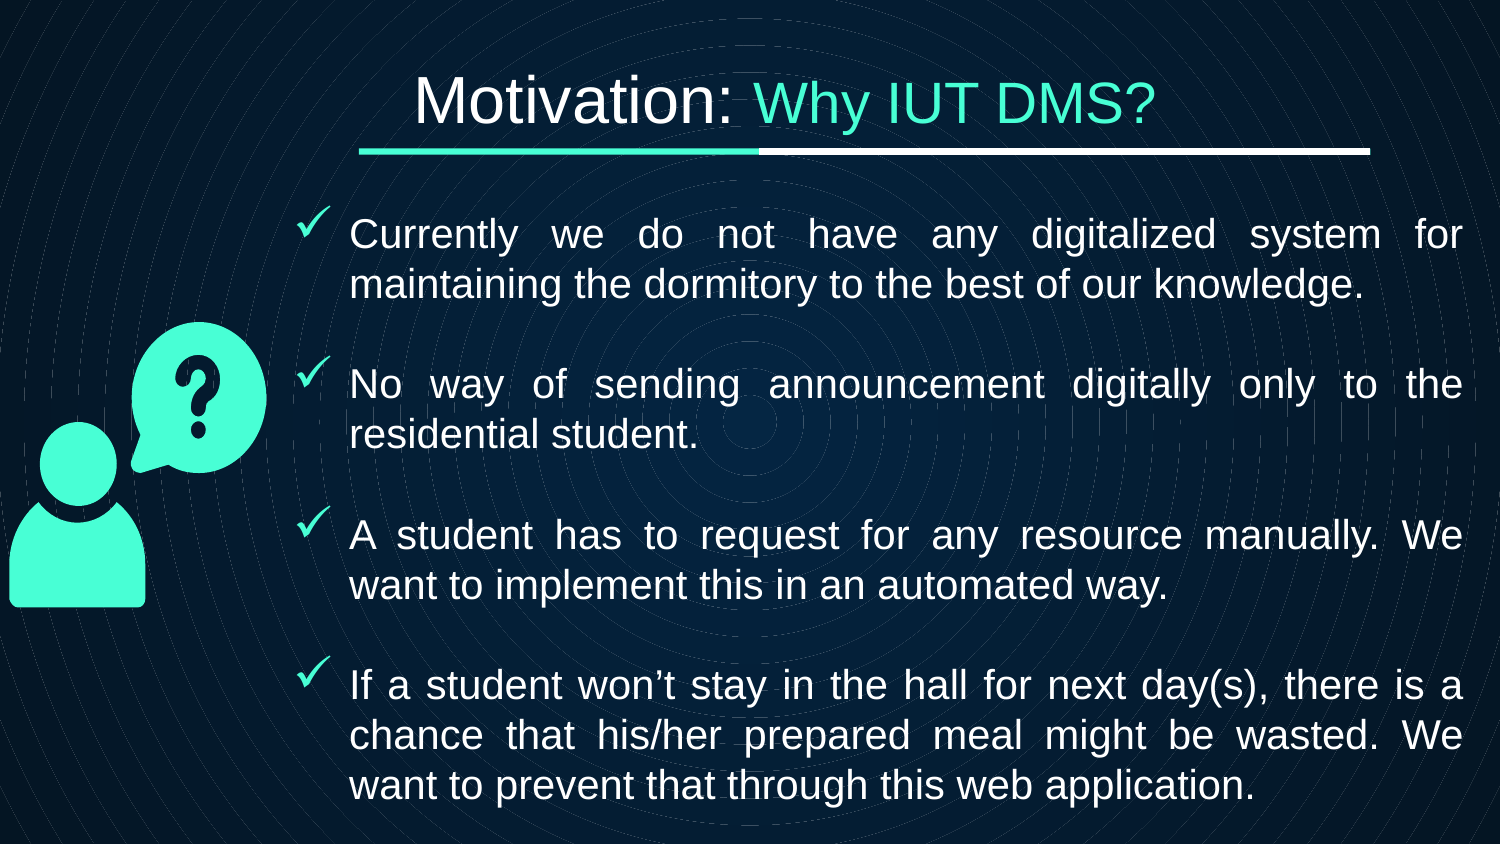

# Motivation: Why IUT DMS?
Currently we do not have any digitalized system for maintaining the dormitory to the best of our knowledge.

No way of sending announcement digitally only to the residential student.

A student has to request for any resource manually. We want to implement this in an automated way.

If a student won’t stay in the hall for next day(s), there is a chance that his/her prepared meal might be wasted. We want to prevent that through this web application.

5